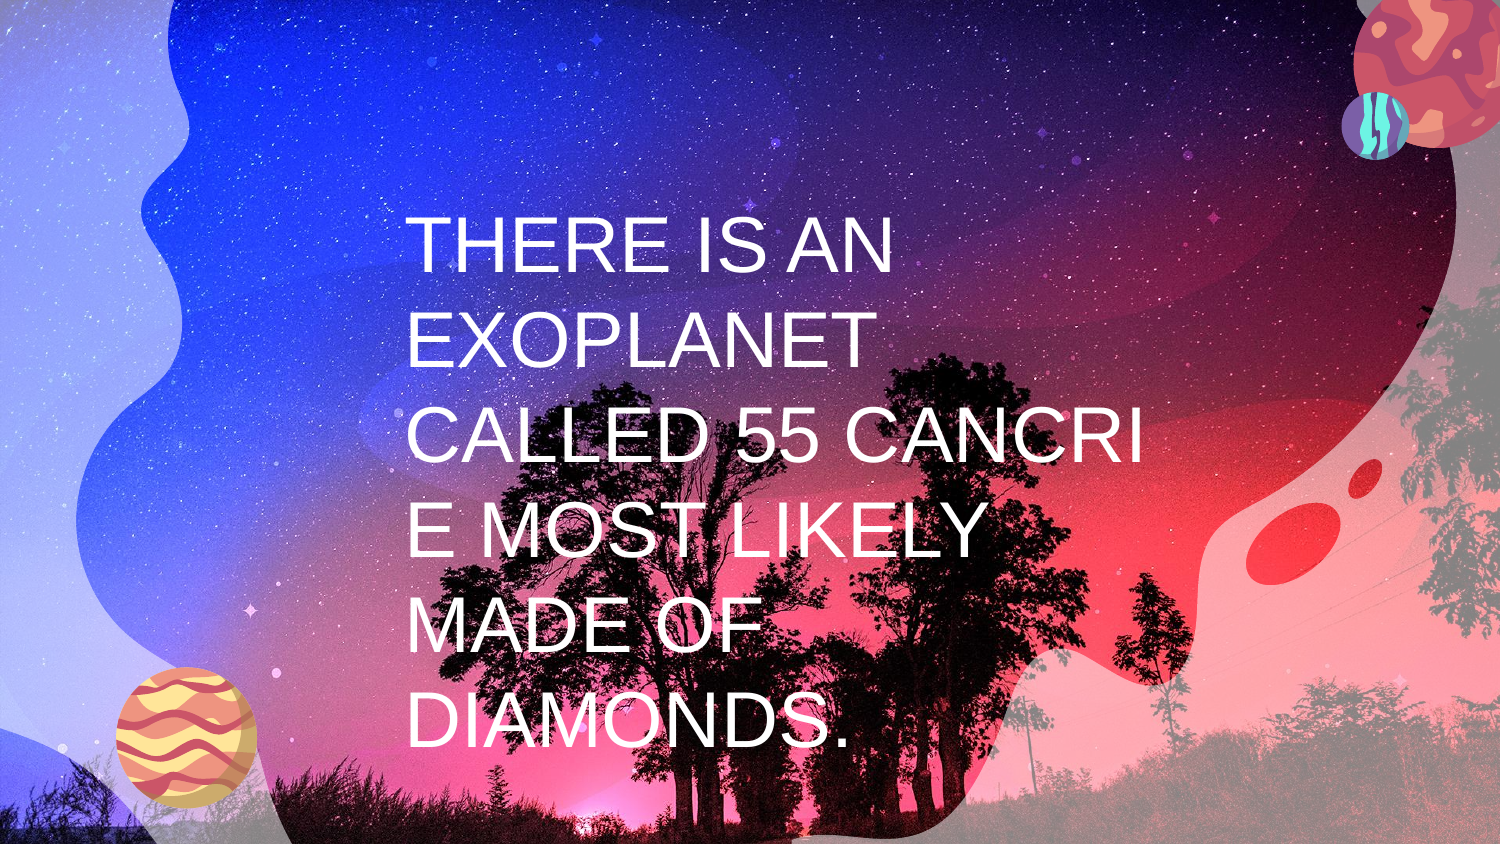

# THERE IS AN EXOPLANET CALLED 55 CANCRI E MOST LIKELY MADE OF DIAMONDS.